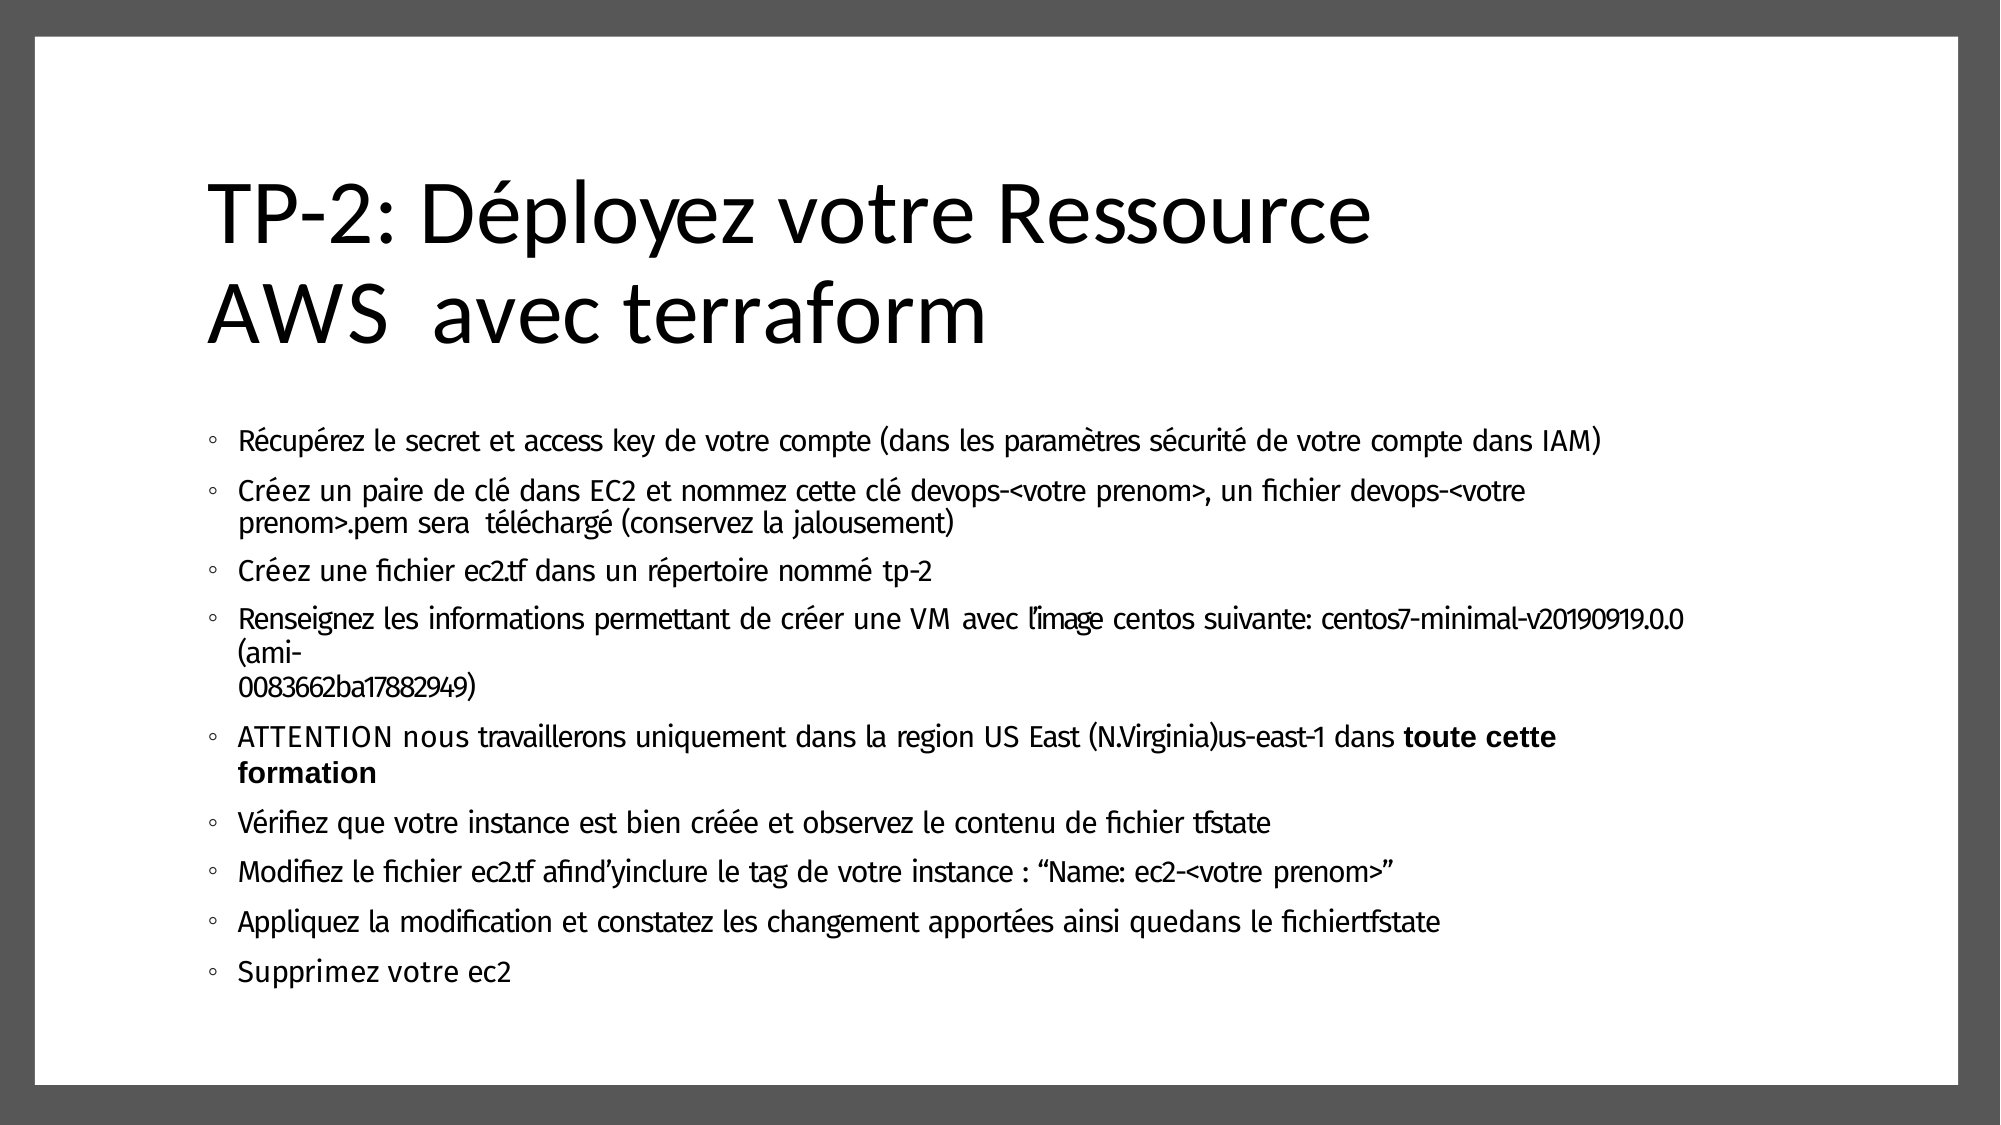

# TP-2: Déployez votre Ressource AWS  avec terraform
Récupérez le secret et access key de votre compte (dans les paramètres sécurité de votre compte dans IAM)
Créez un paire de clé dans EC2 et nommez cette clé devops-<votre prenom>, un fichier devops-<votre prenom>.pem sera  téléchargé (conservez la jalousement)
Créez une fichier ec2.tf dans un répertoire nommé tp-2
Renseignez les informations permettant de créer une VM avec l’image centos suivante: centos7-minimal-v20190919.0.0 (ami-
0083662ba17882949)
ATTENTION nous travaillerons uniquement dans la region US East (N.Virginia)us-east-1 dans toute cette formation
Vérifiez que votre instance est bien créée et observez le contenu de fichier tfstate
Modifiez le fichier ec2.tf afind’yinclure le tag de votre instance : “Name: ec2-<votre prenom>”
Appliquez la modification et constatez les changement apportées ainsi quedans le fichiertfstate
Supprimez votre ec2
35